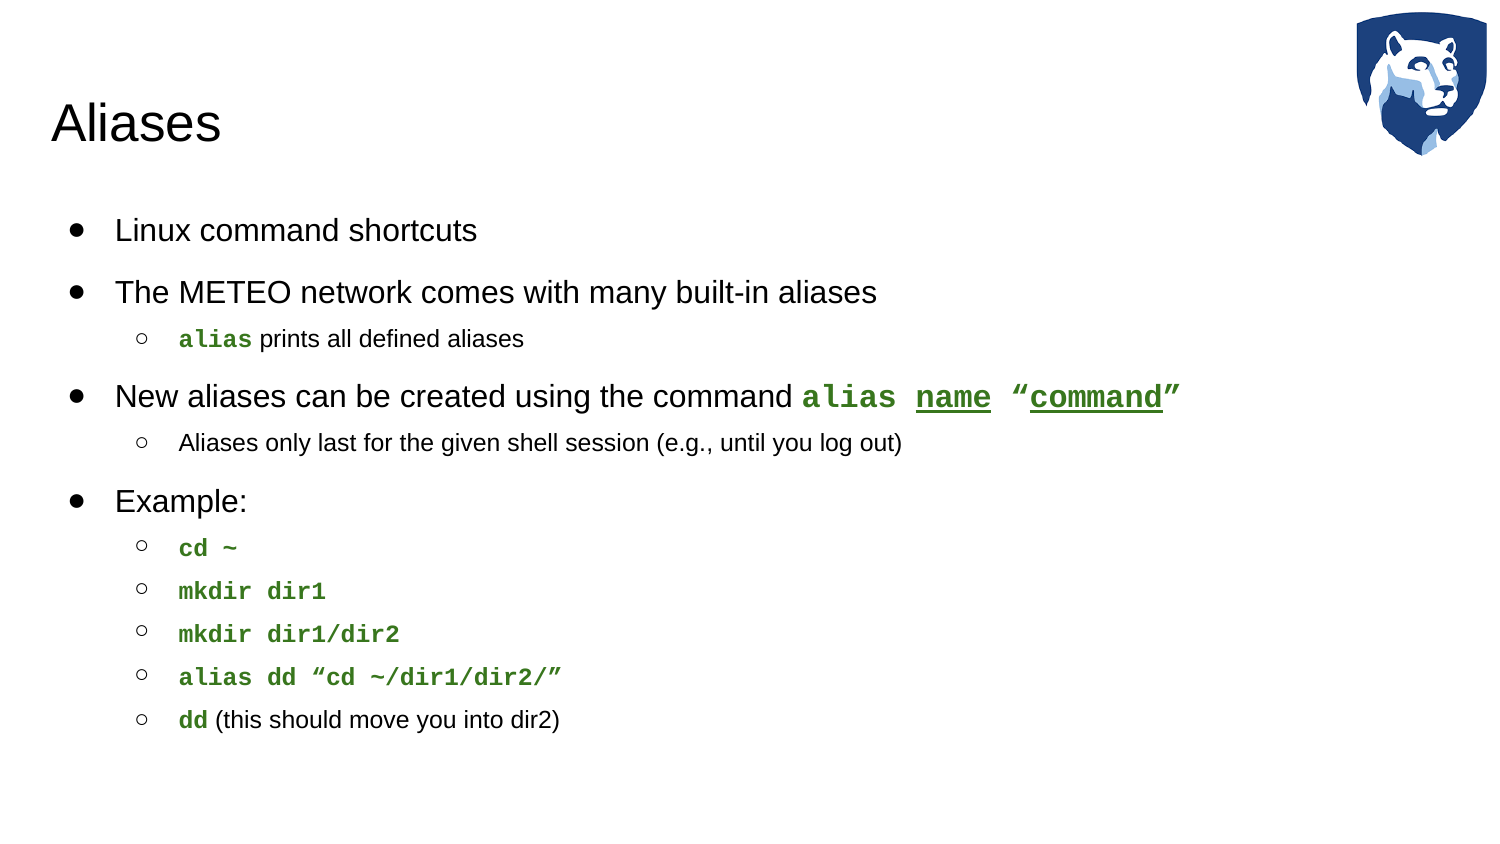

# Aliases
Linux command shortcuts
The METEO network comes with many built-in aliases
alias prints all defined aliases
New aliases can be created using the command alias name “command”
Aliases only last for the given shell session (e.g., until you log out)
Example:
cd ~
mkdir dir1
mkdir dir1/dir2
alias dd “cd ~/dir1/dir2/”
dd (this should move you into dir2)